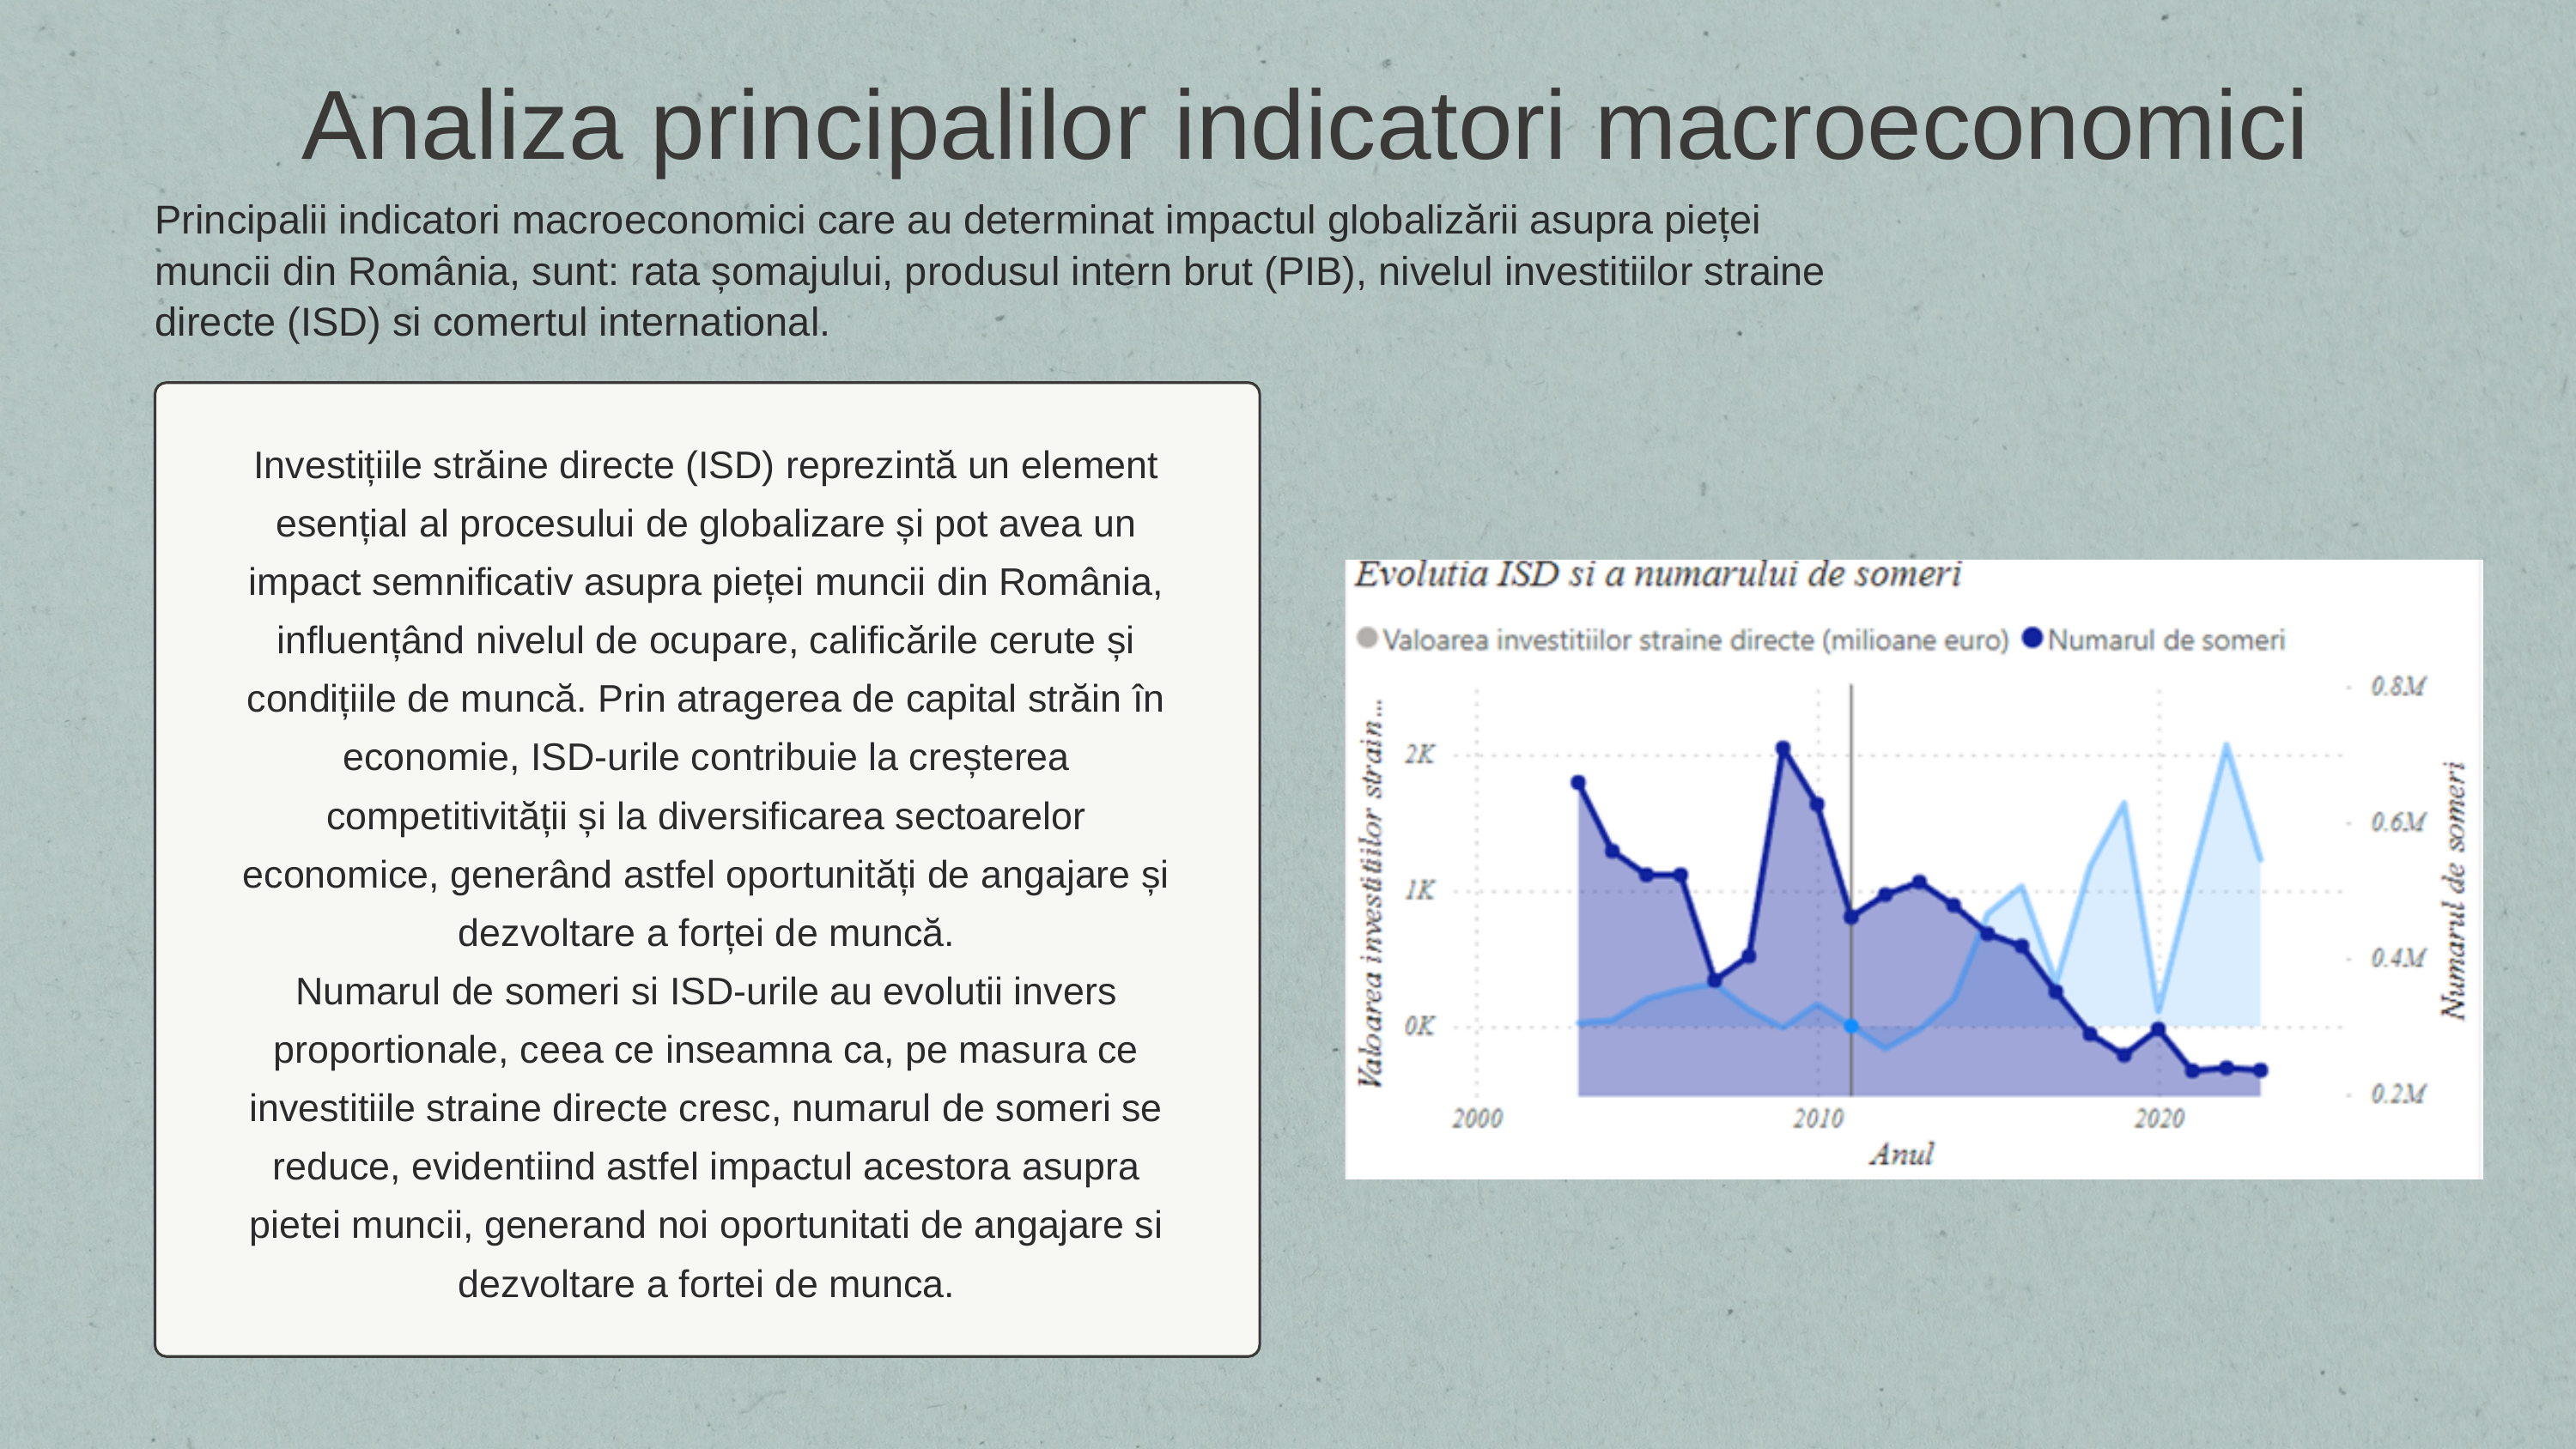

Analiza principalilor indicatori macroeconomici
Principalii indicatori macroeconomici care au determinat impactul globalizării asupra pieței muncii din România, sunt: rata șomajului, produsul intern brut (PIB), nivelul investitiilor straine directe (ISD) si comertul international.

Investițiile străine directe (ISD) reprezintă un element esențial al procesului de globalizare și pot avea un impact semnificativ asupra pieței muncii din România, influențând nivelul de ocupare, calificările cerute și condițiile de muncă. Prin atragerea de capital străin în economie, ISD-urile contribuie la creșterea competitivității și la diversificarea sectoarelor economice, generând astfel oportunități de angajare și dezvoltare a forței de muncă.
Numarul de someri si ISD-urile au evolutii invers proportionale, ceea ce inseamna ca, pe masura ce investitiile straine directe cresc, numarul de someri se reduce, evidentiind astfel impactul acestora asupra pietei muncii, generand noi oportunitati de angajare si dezvoltare a fortei de munca.